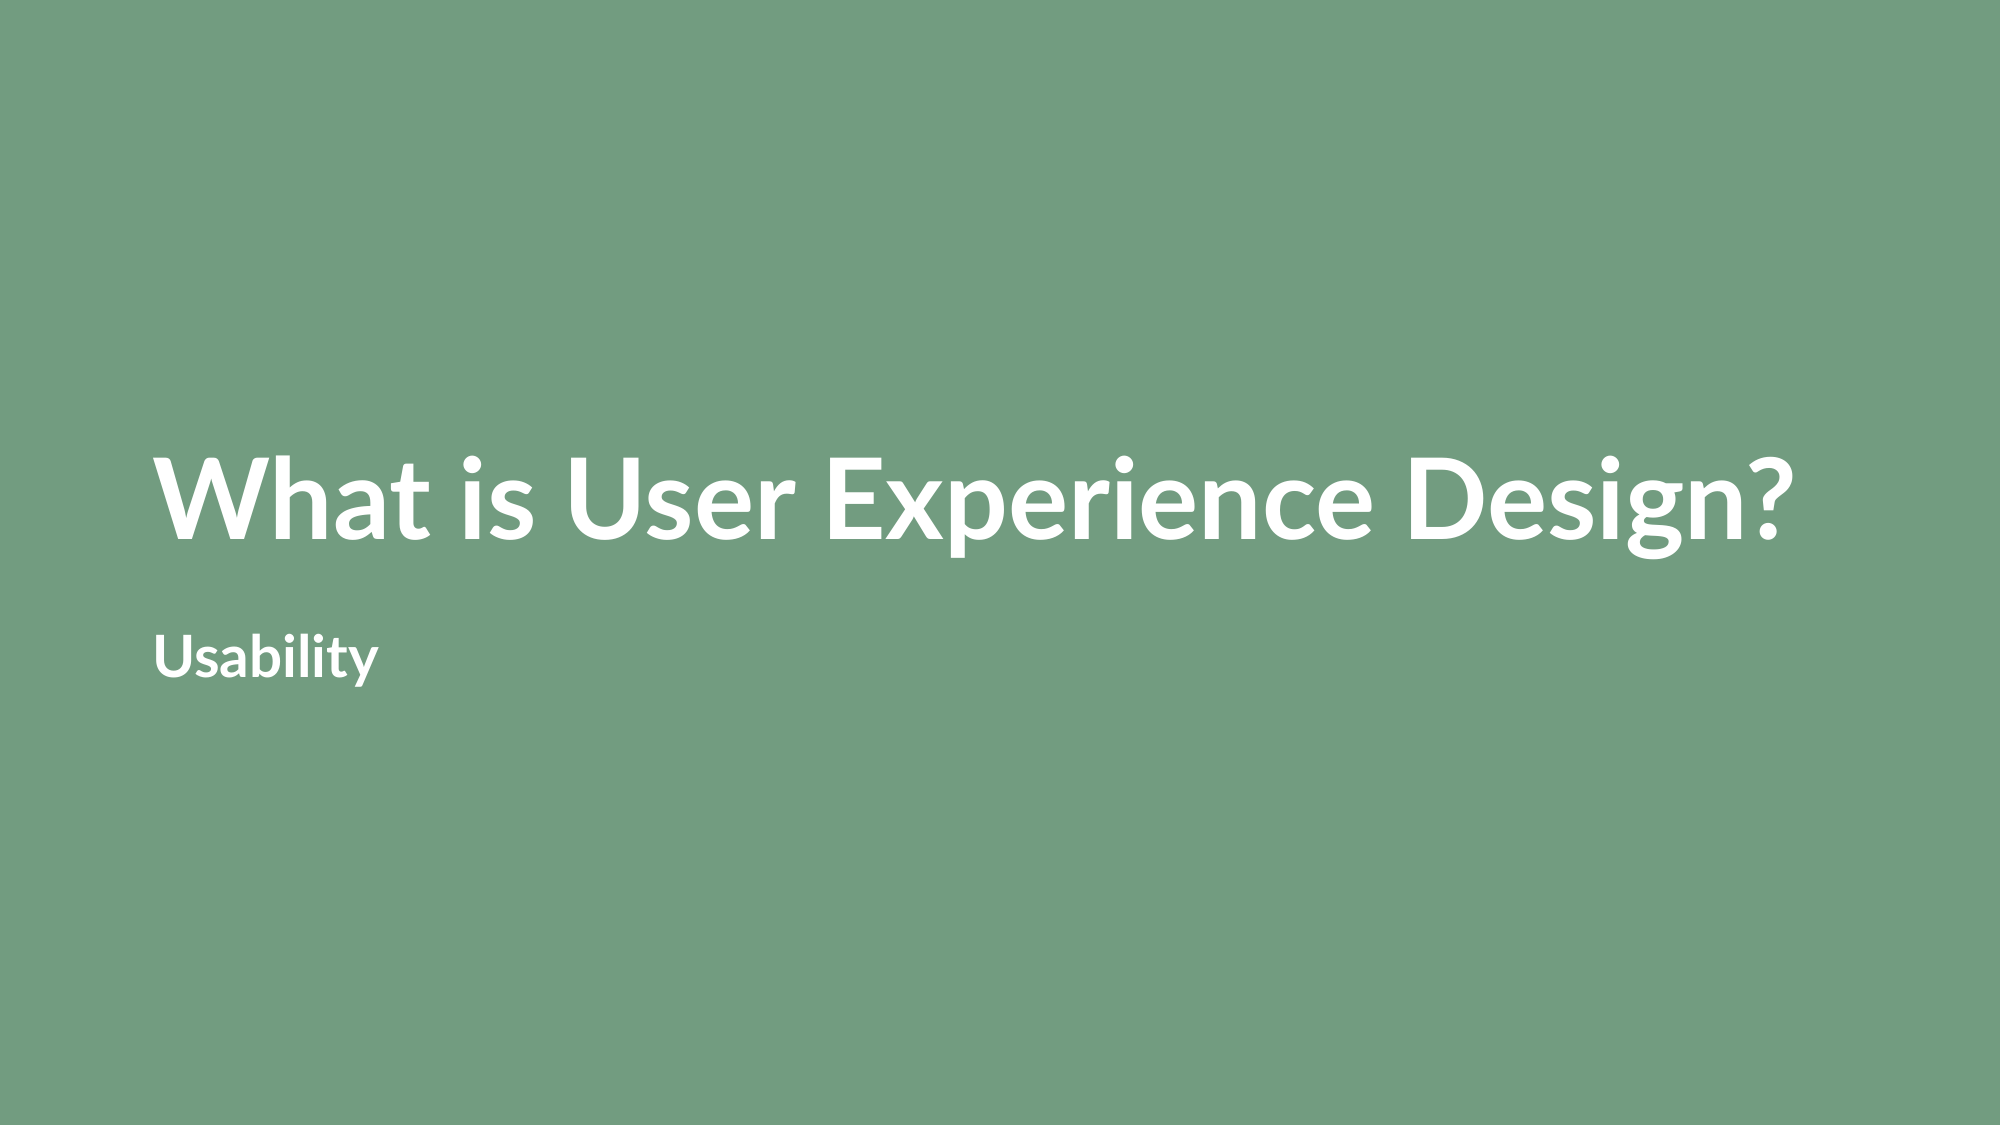

# What is User Experience Design?
Usability